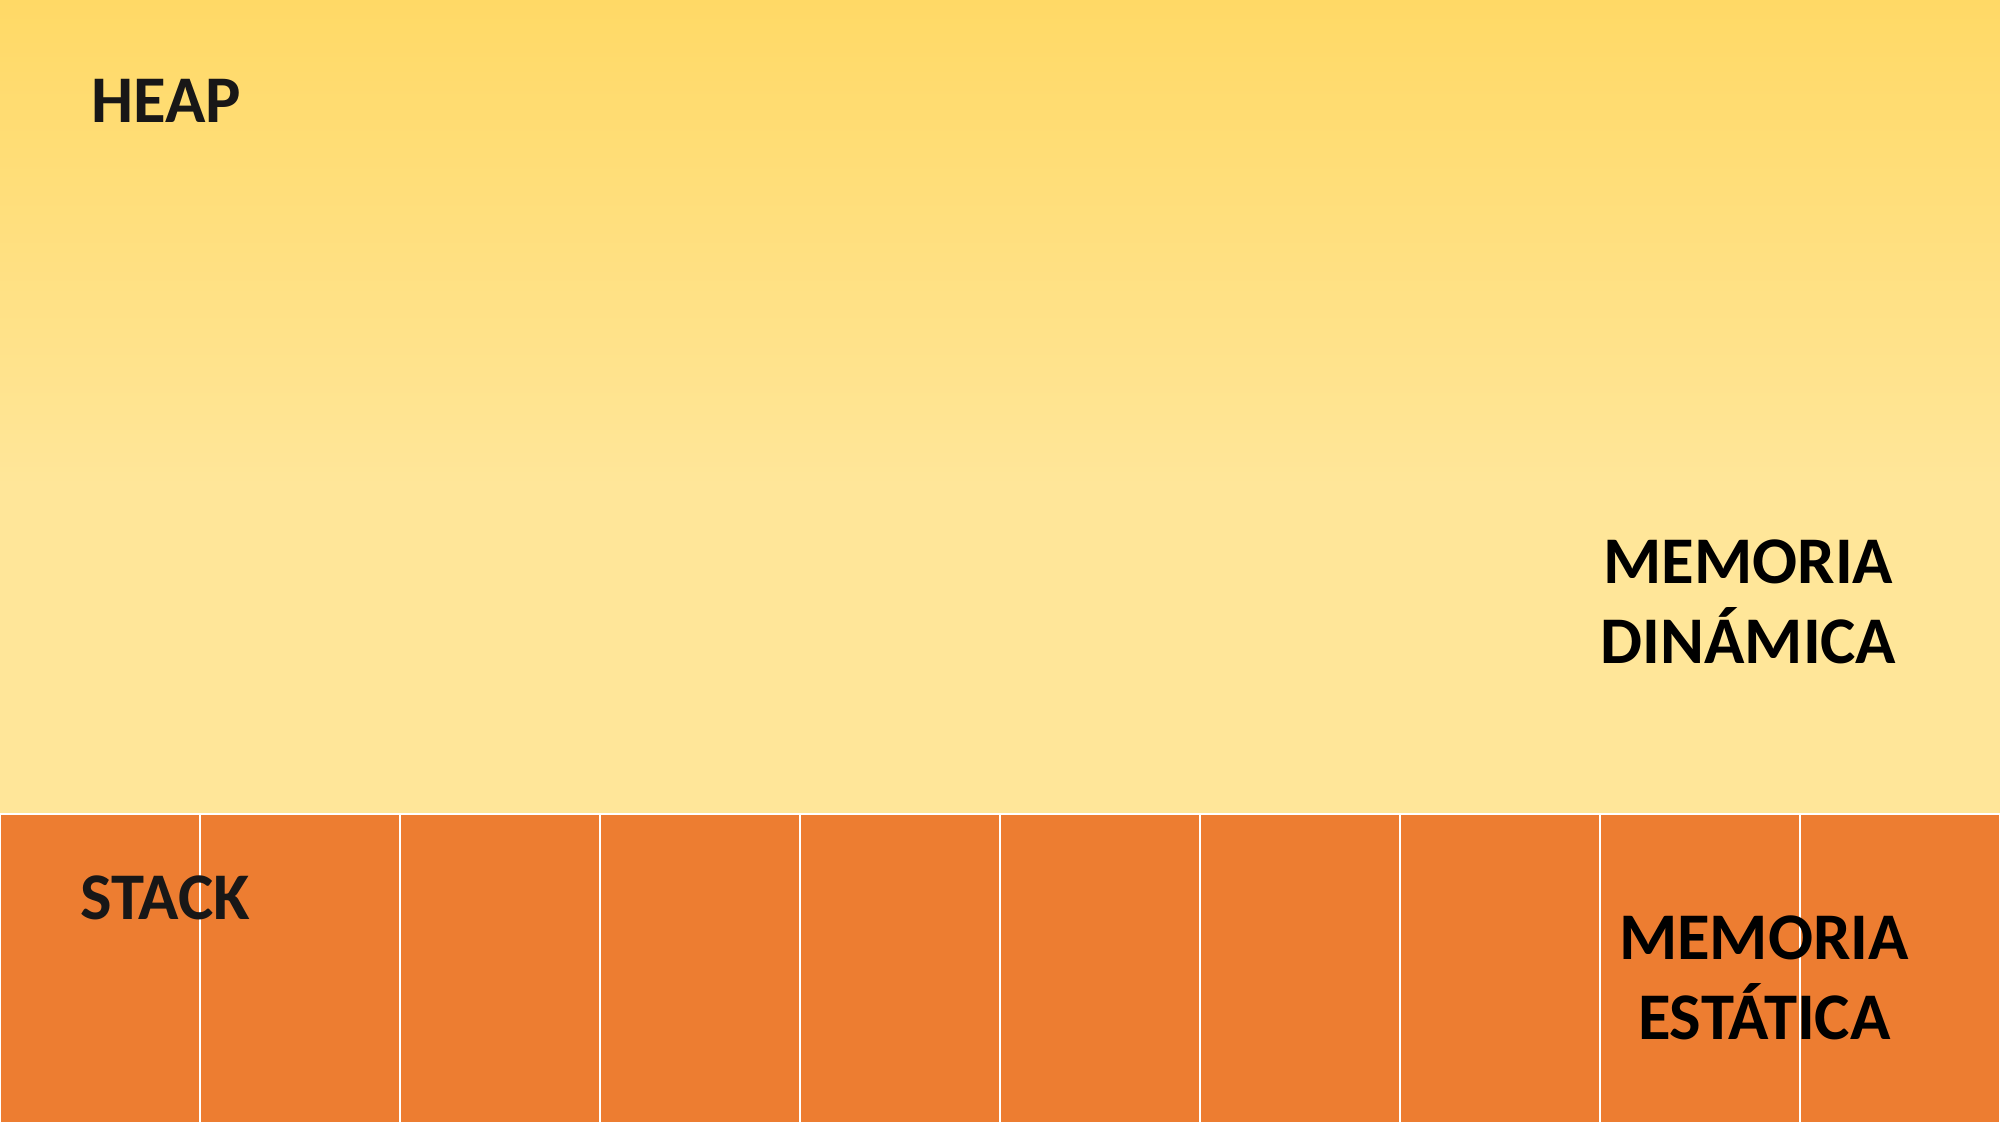

HEAP
MEMORIA DINÁMICA
|  |  |  |  |  |  |  |  |  |  |
| --- | --- | --- | --- | --- | --- | --- | --- | --- | --- |
STACK
MEMORIA ESTÁTICA